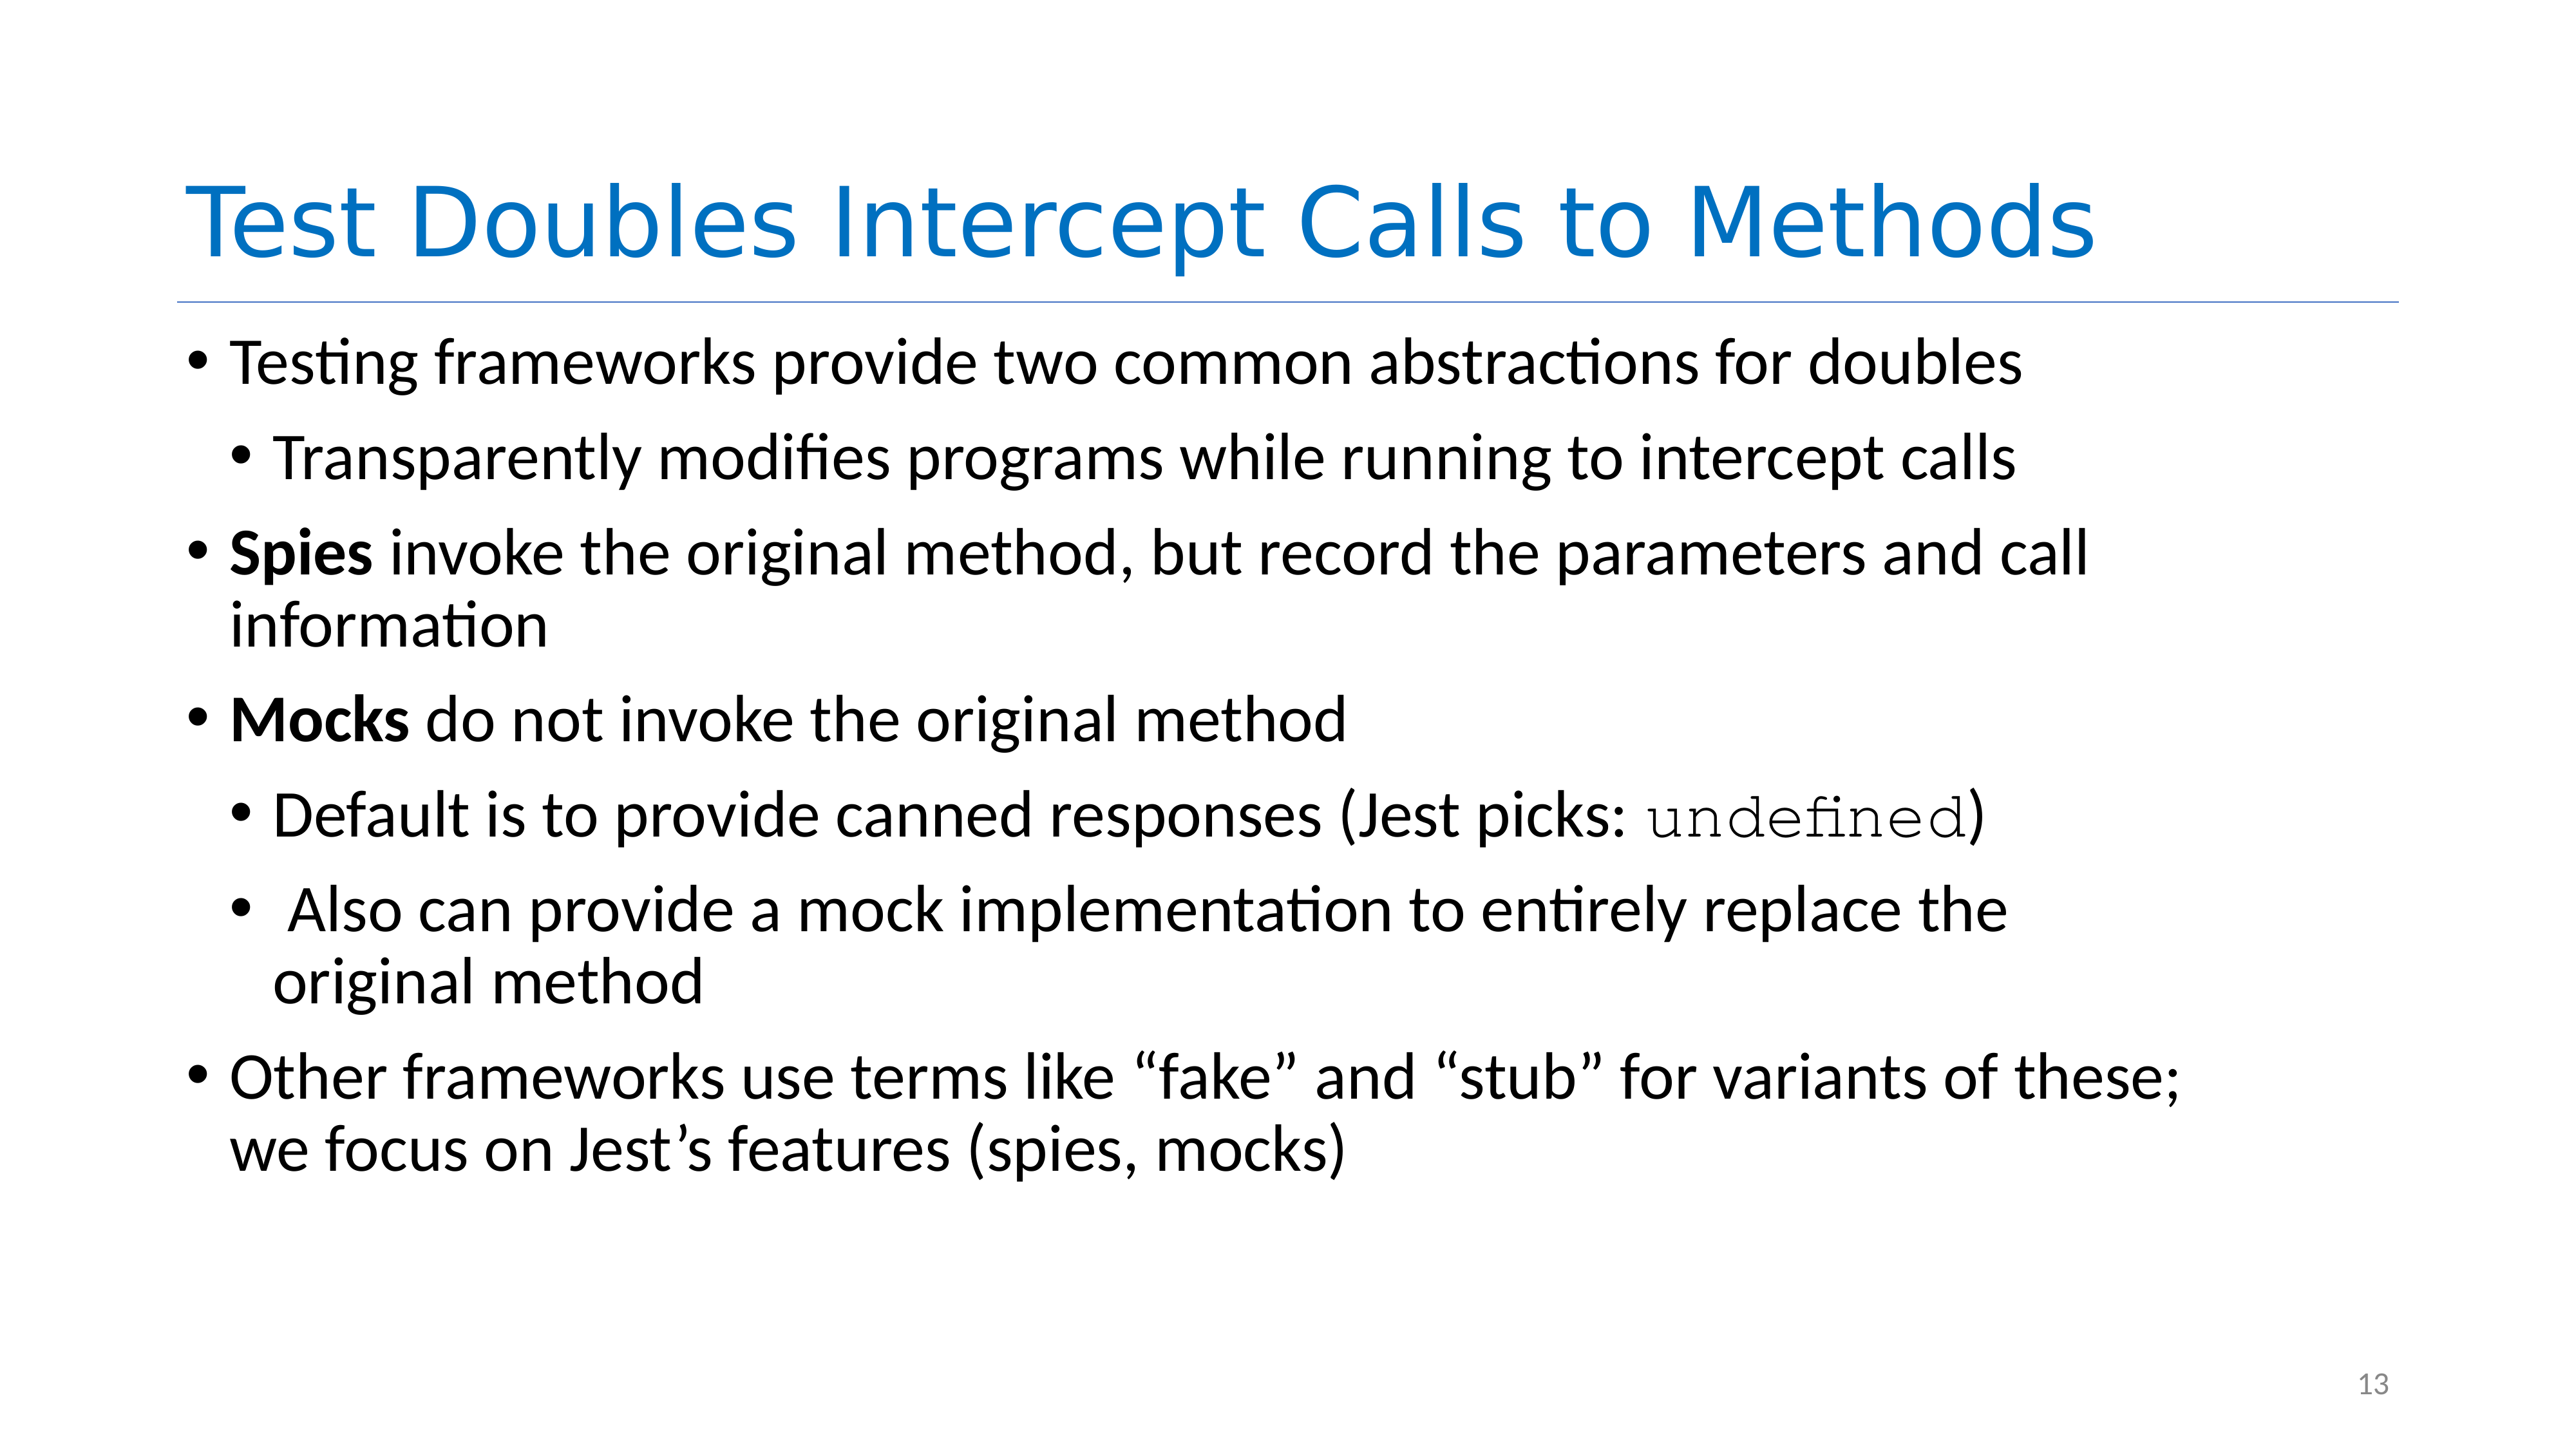

# Test Doubles Intercept Calls to Methods
Testing frameworks provide two common abstractions for doubles
Transparently modifies programs while running to intercept calls
Spies invoke the original method, but record the parameters and call information
Mocks do not invoke the original method
Default is to provide canned responses (Jest picks: undefined)
 Also can provide a mock implementation to entirely replace the original method
Other frameworks use terms like “fake” and “stub” for variants of these; we focus on Jest’s features (spies, mocks)
13